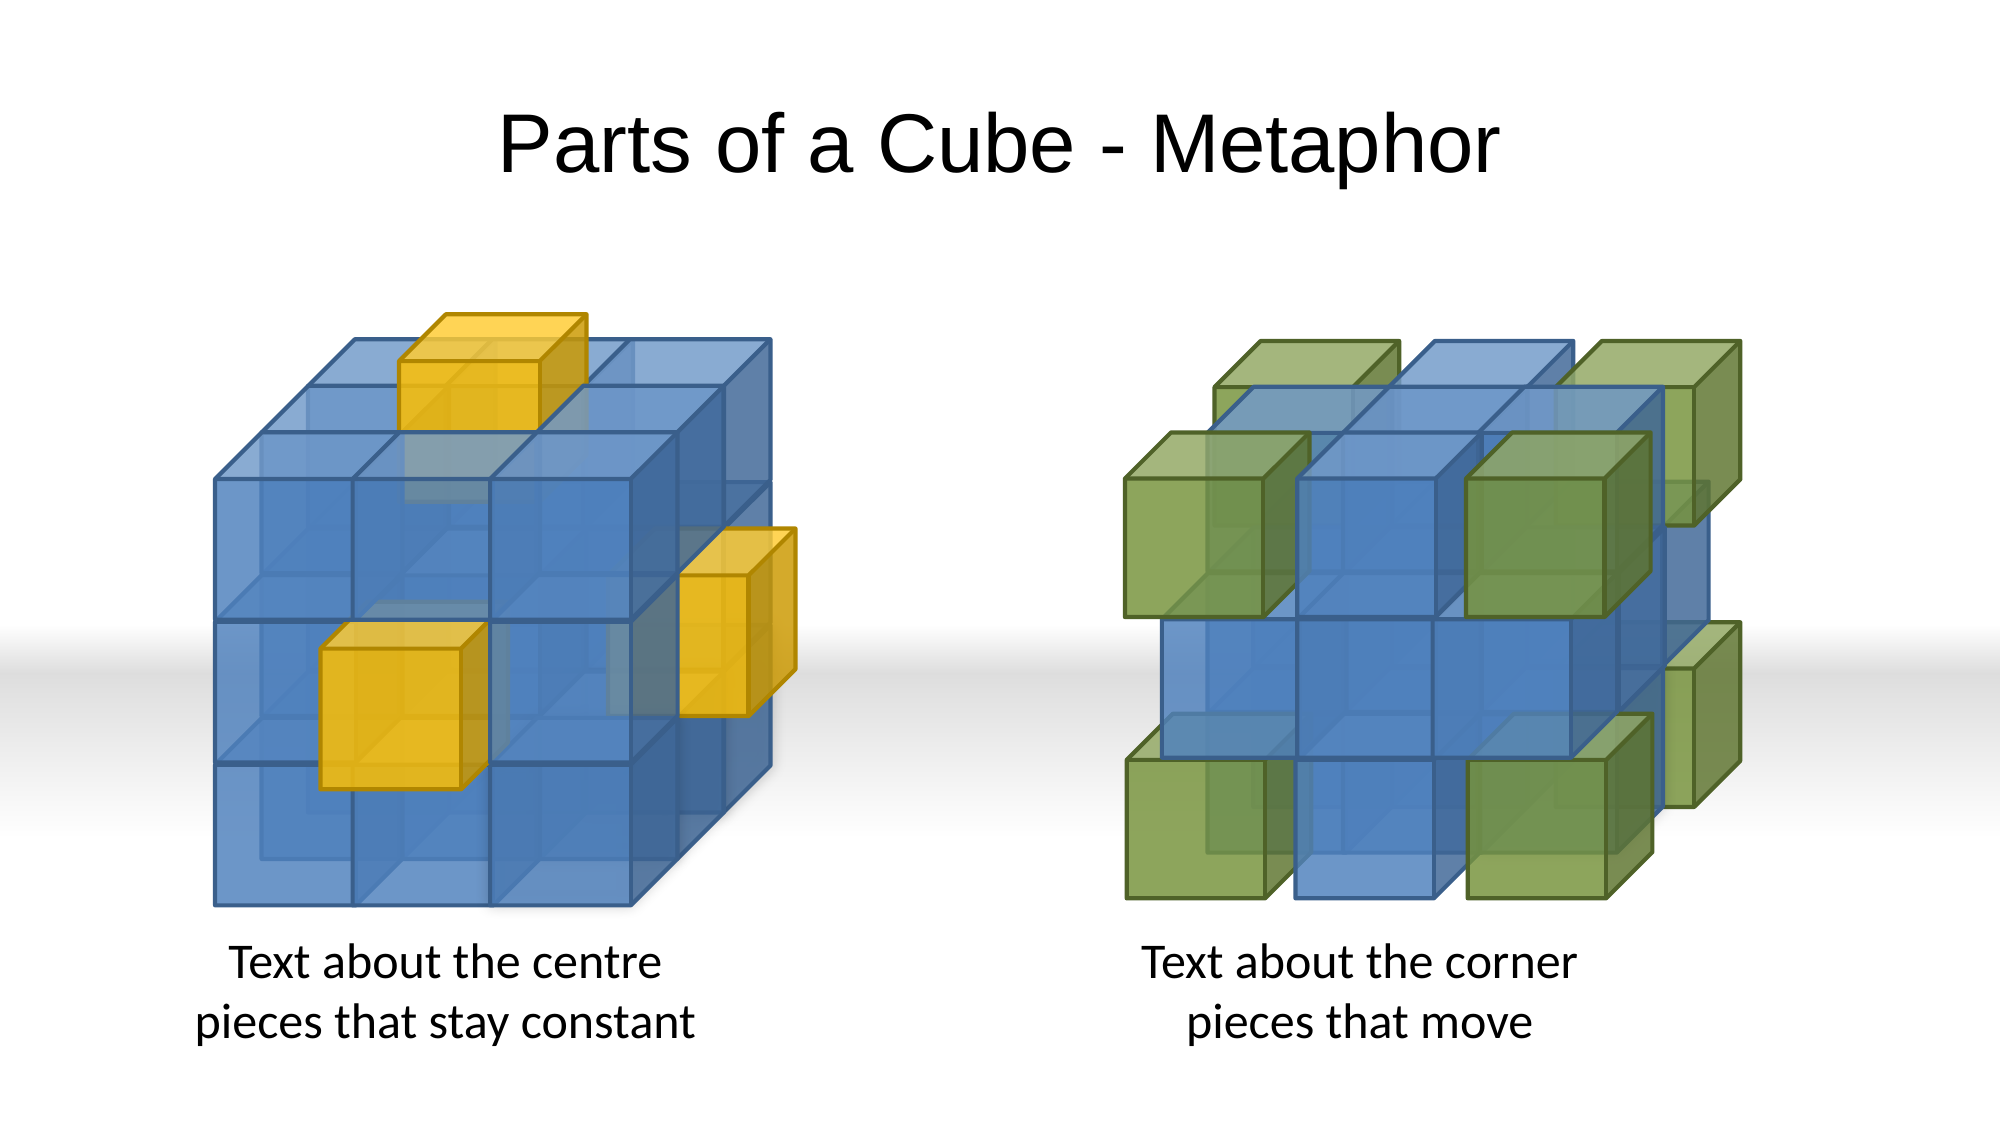

# Parts of a Cube - Metaphor

Text about the centre pieces that stay constant
Text about the corner pieces that move